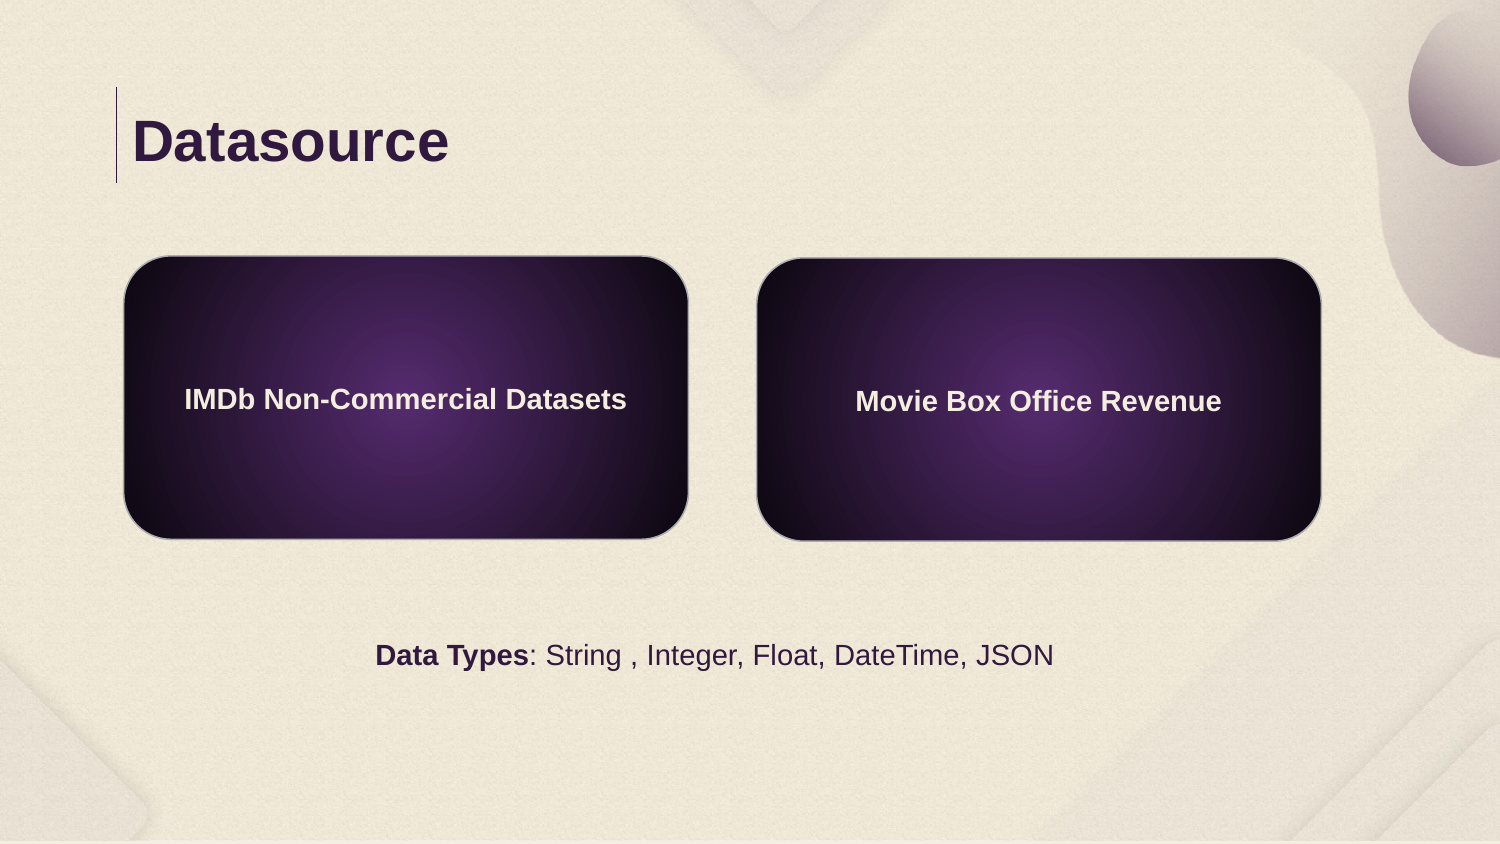

# Datasource
IMDb Non-Commercial Datasets
Movie Box Office Revenue

Data Types: String , Integer, Float, DateTime, JSON